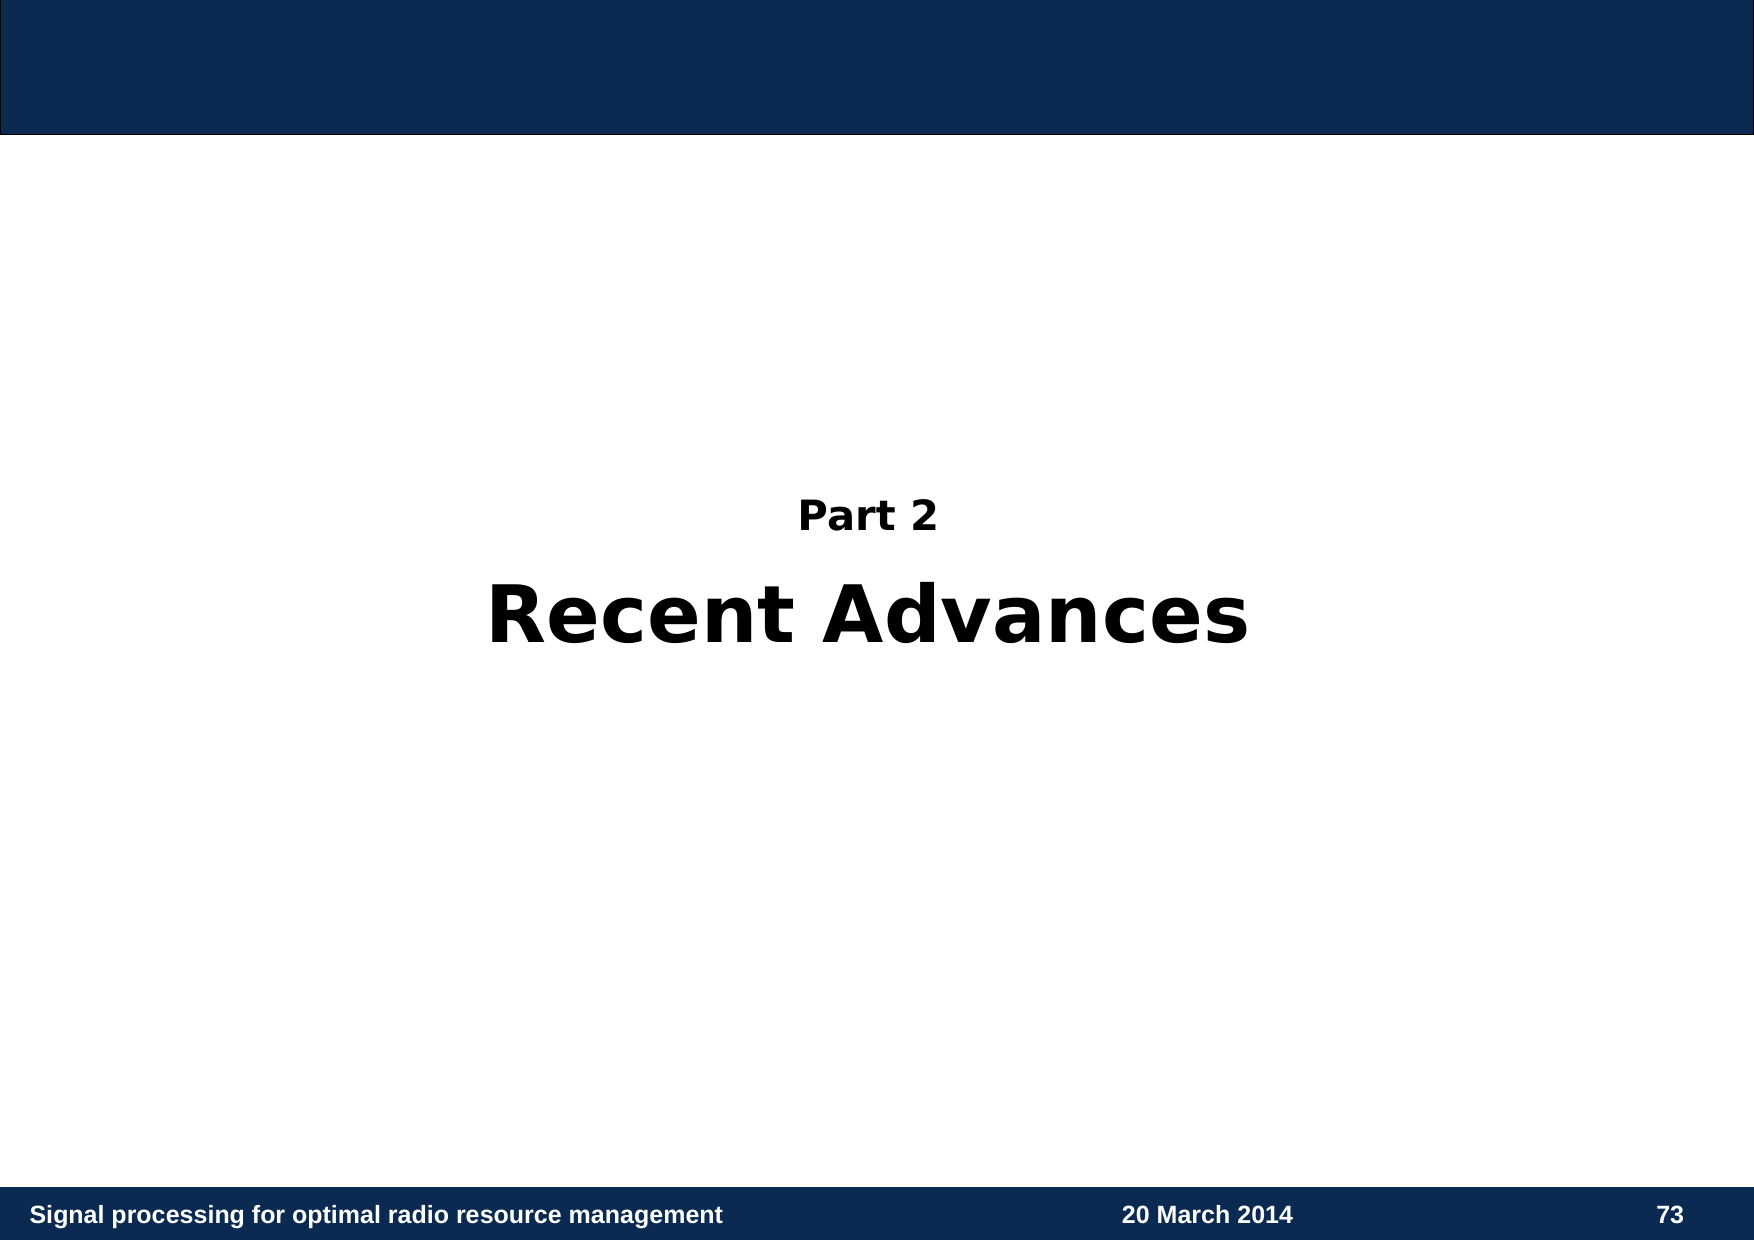

Part 2
Recent Advances
Signal processing for optimal radio resource management
20 March 2014
73